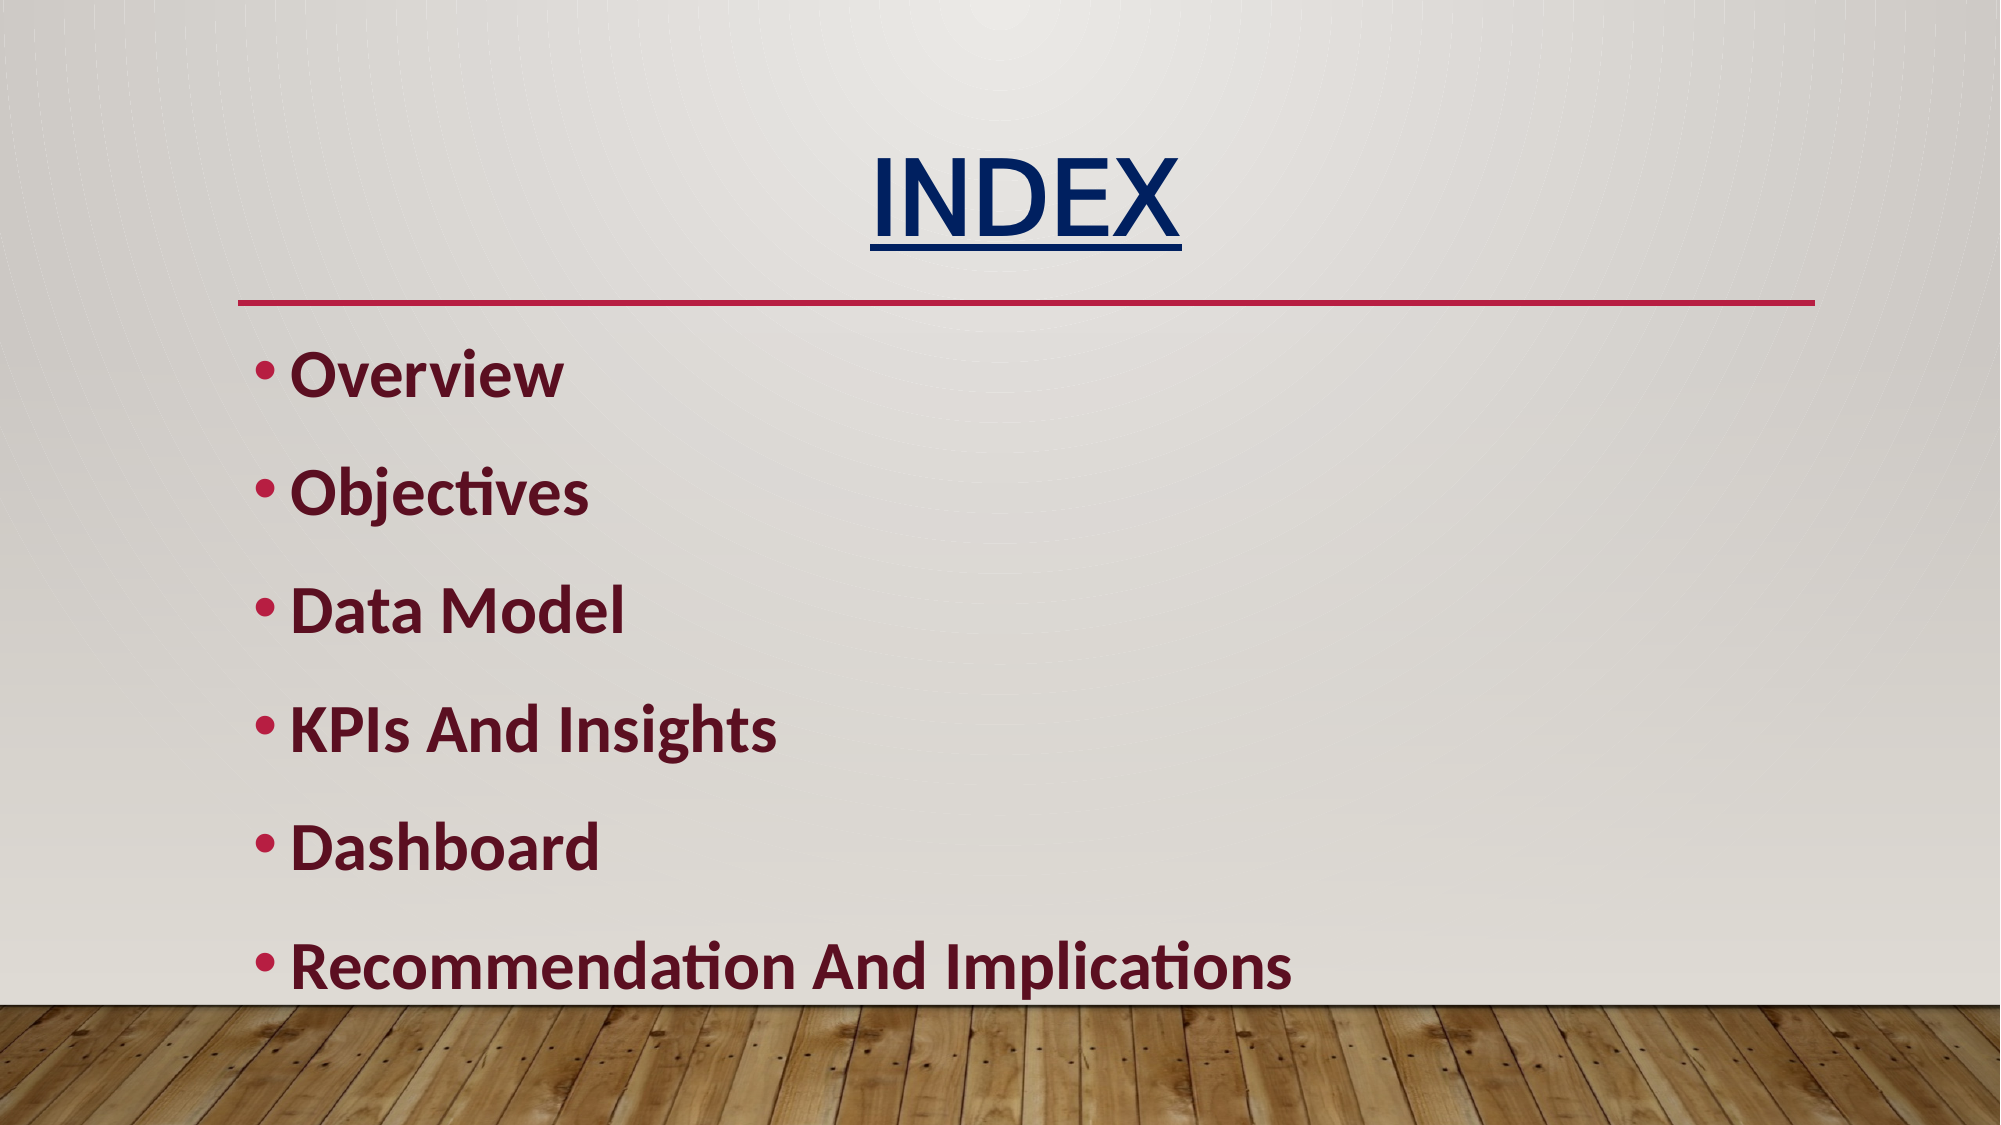

# Index
Overview
Objectives
Data Model
KPIs And Insights
Dashboard
Recommendation And Implications